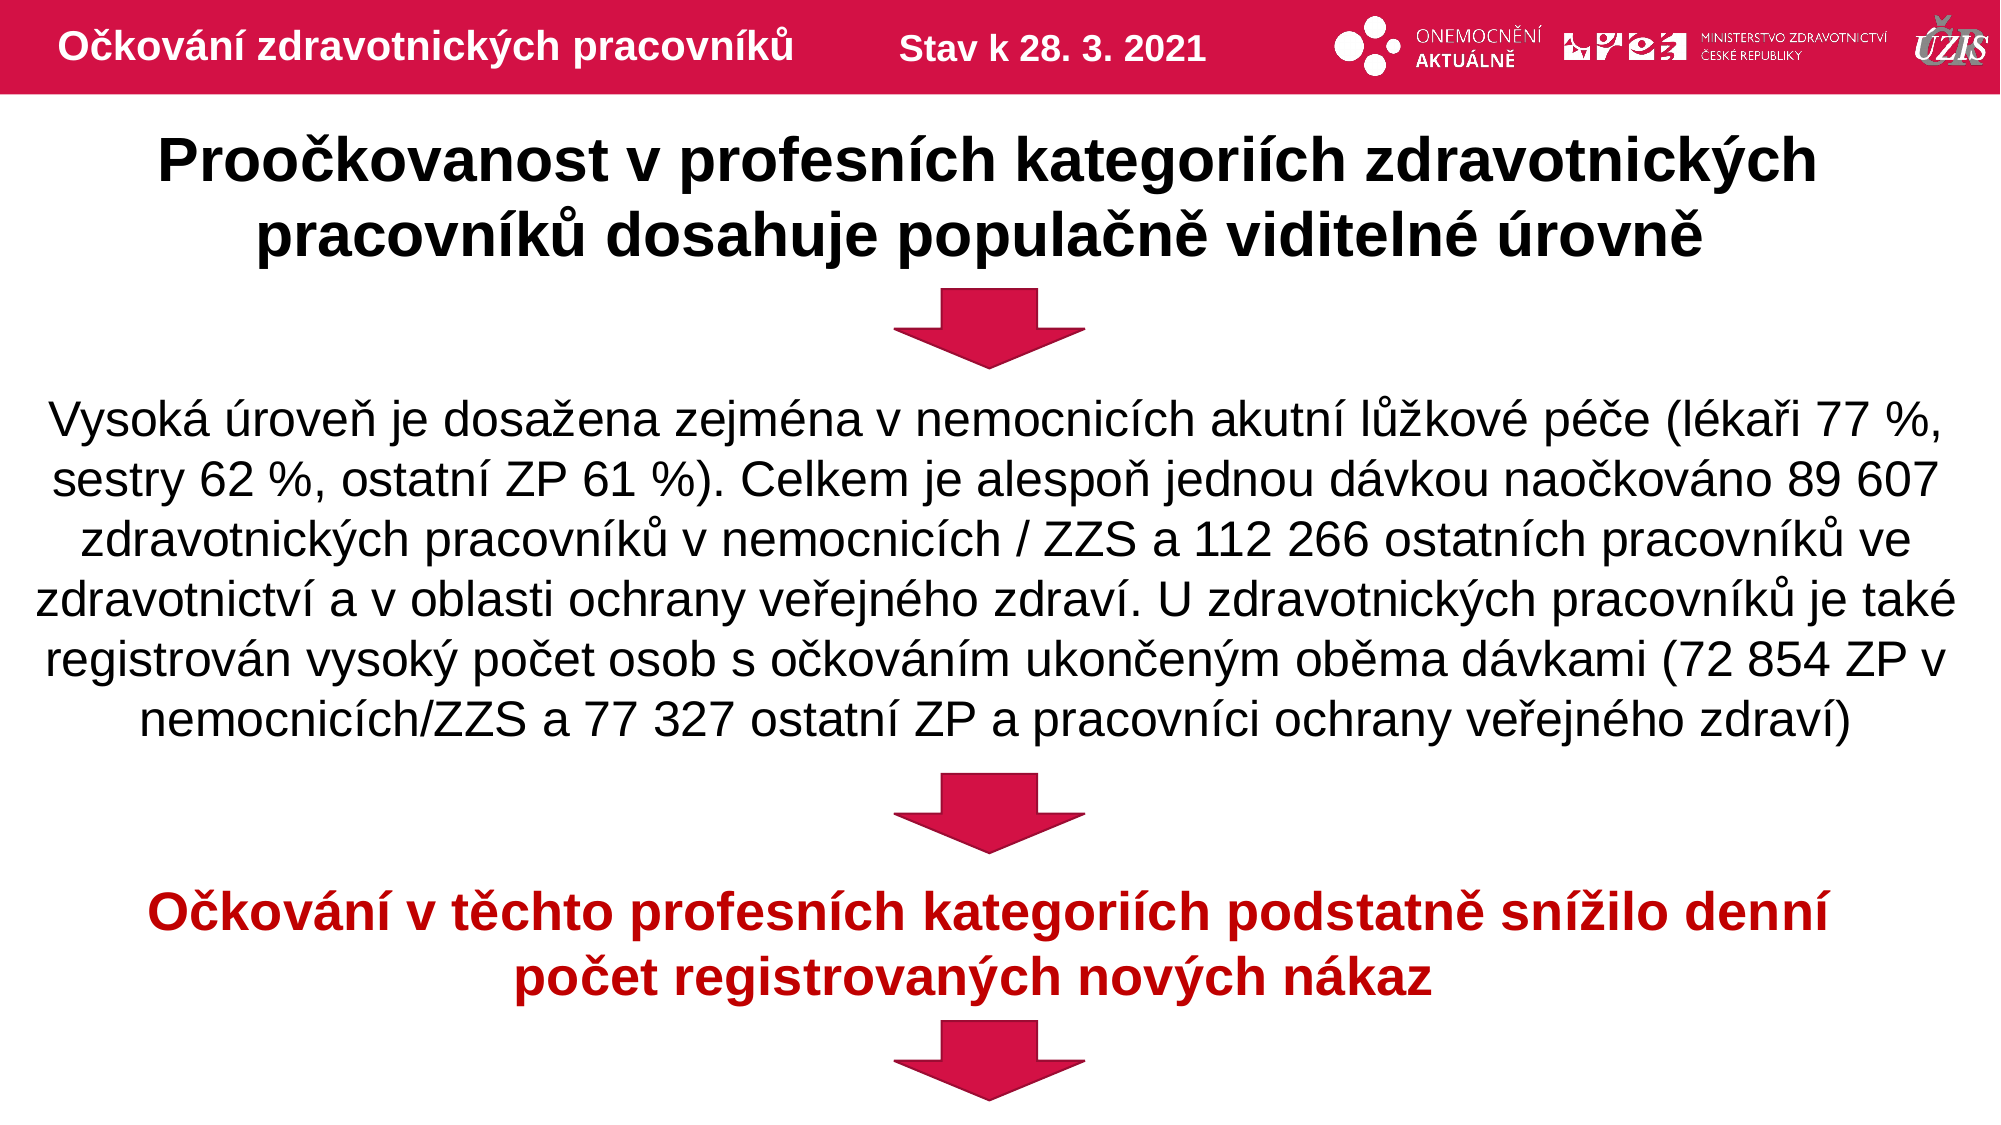

# Očkování zdravotnických pracovníků
Stav k 28. 3. 2021
Proočkovanost v profesních kategoriích zdravotnických pracovníků dosahuje populačně viditelné úrovně

Vysoká úroveň je dosažena zejména v nemocnicích akutní lůžkové péče (lékaři 77 %, sestry 62 %, ostatní ZP 61 %). Celkem je alespoň jednou dávkou naočkováno 89 607 zdravotnických pracovníků v nemocnicích / ZZS a 112 266 ostatních pracovníků ve zdravotnictví a v oblasti ochrany veřejného zdraví. U zdravotnických pracovníků je také registrován vysoký počet osob s očkováním ukončeným oběma dávkami (72 854 ZP v nemocnicích/ZZS a 77 327 ostatní ZP a pracovníci ochrany veřejného zdraví)

Očkování v těchto profesních kategoriích podstatně snížilo denní počet registrovaných nových nákaz